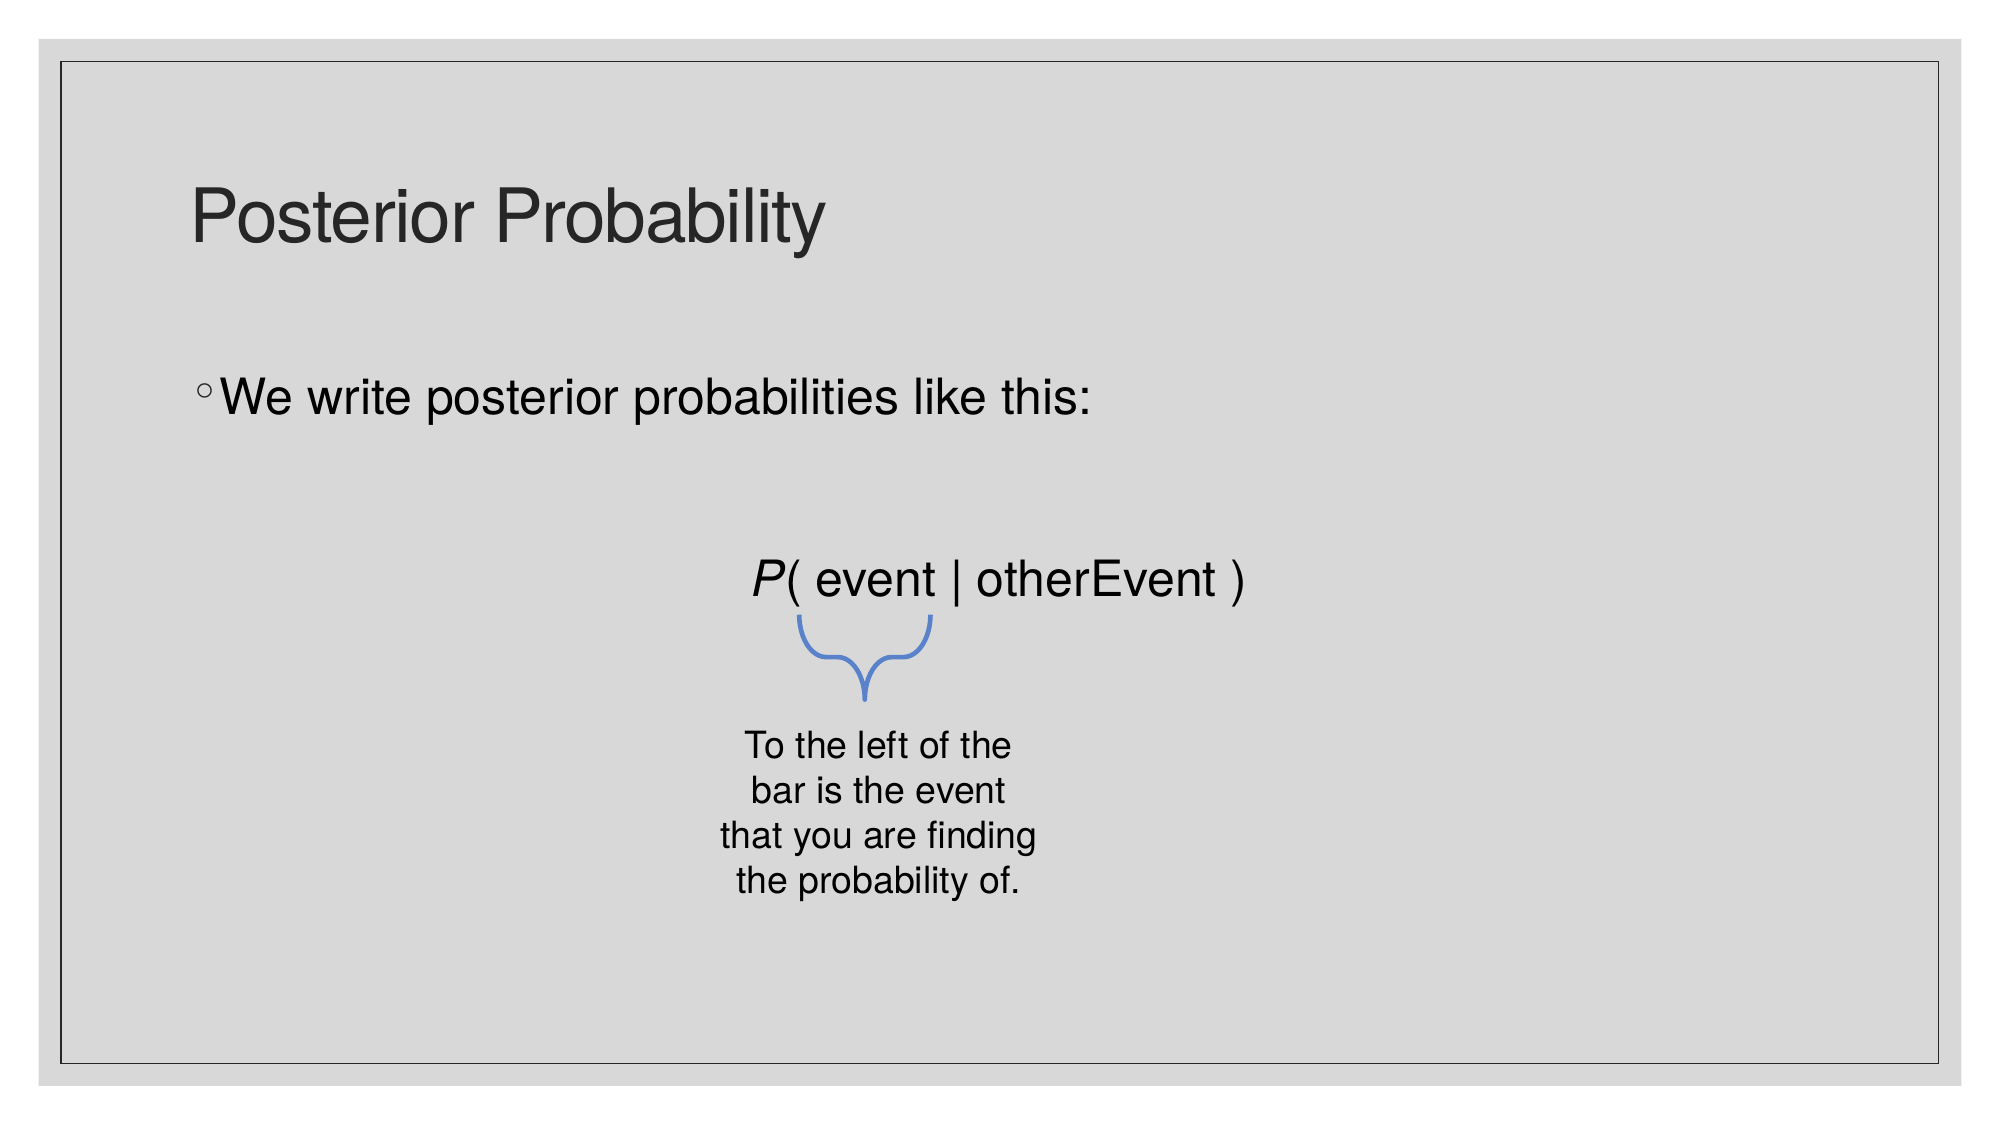

# Posterior Probability
We write posterior probabilities like this:

P( event | otherEvent )

To the left of the bar is the event that you are finding the probability of.